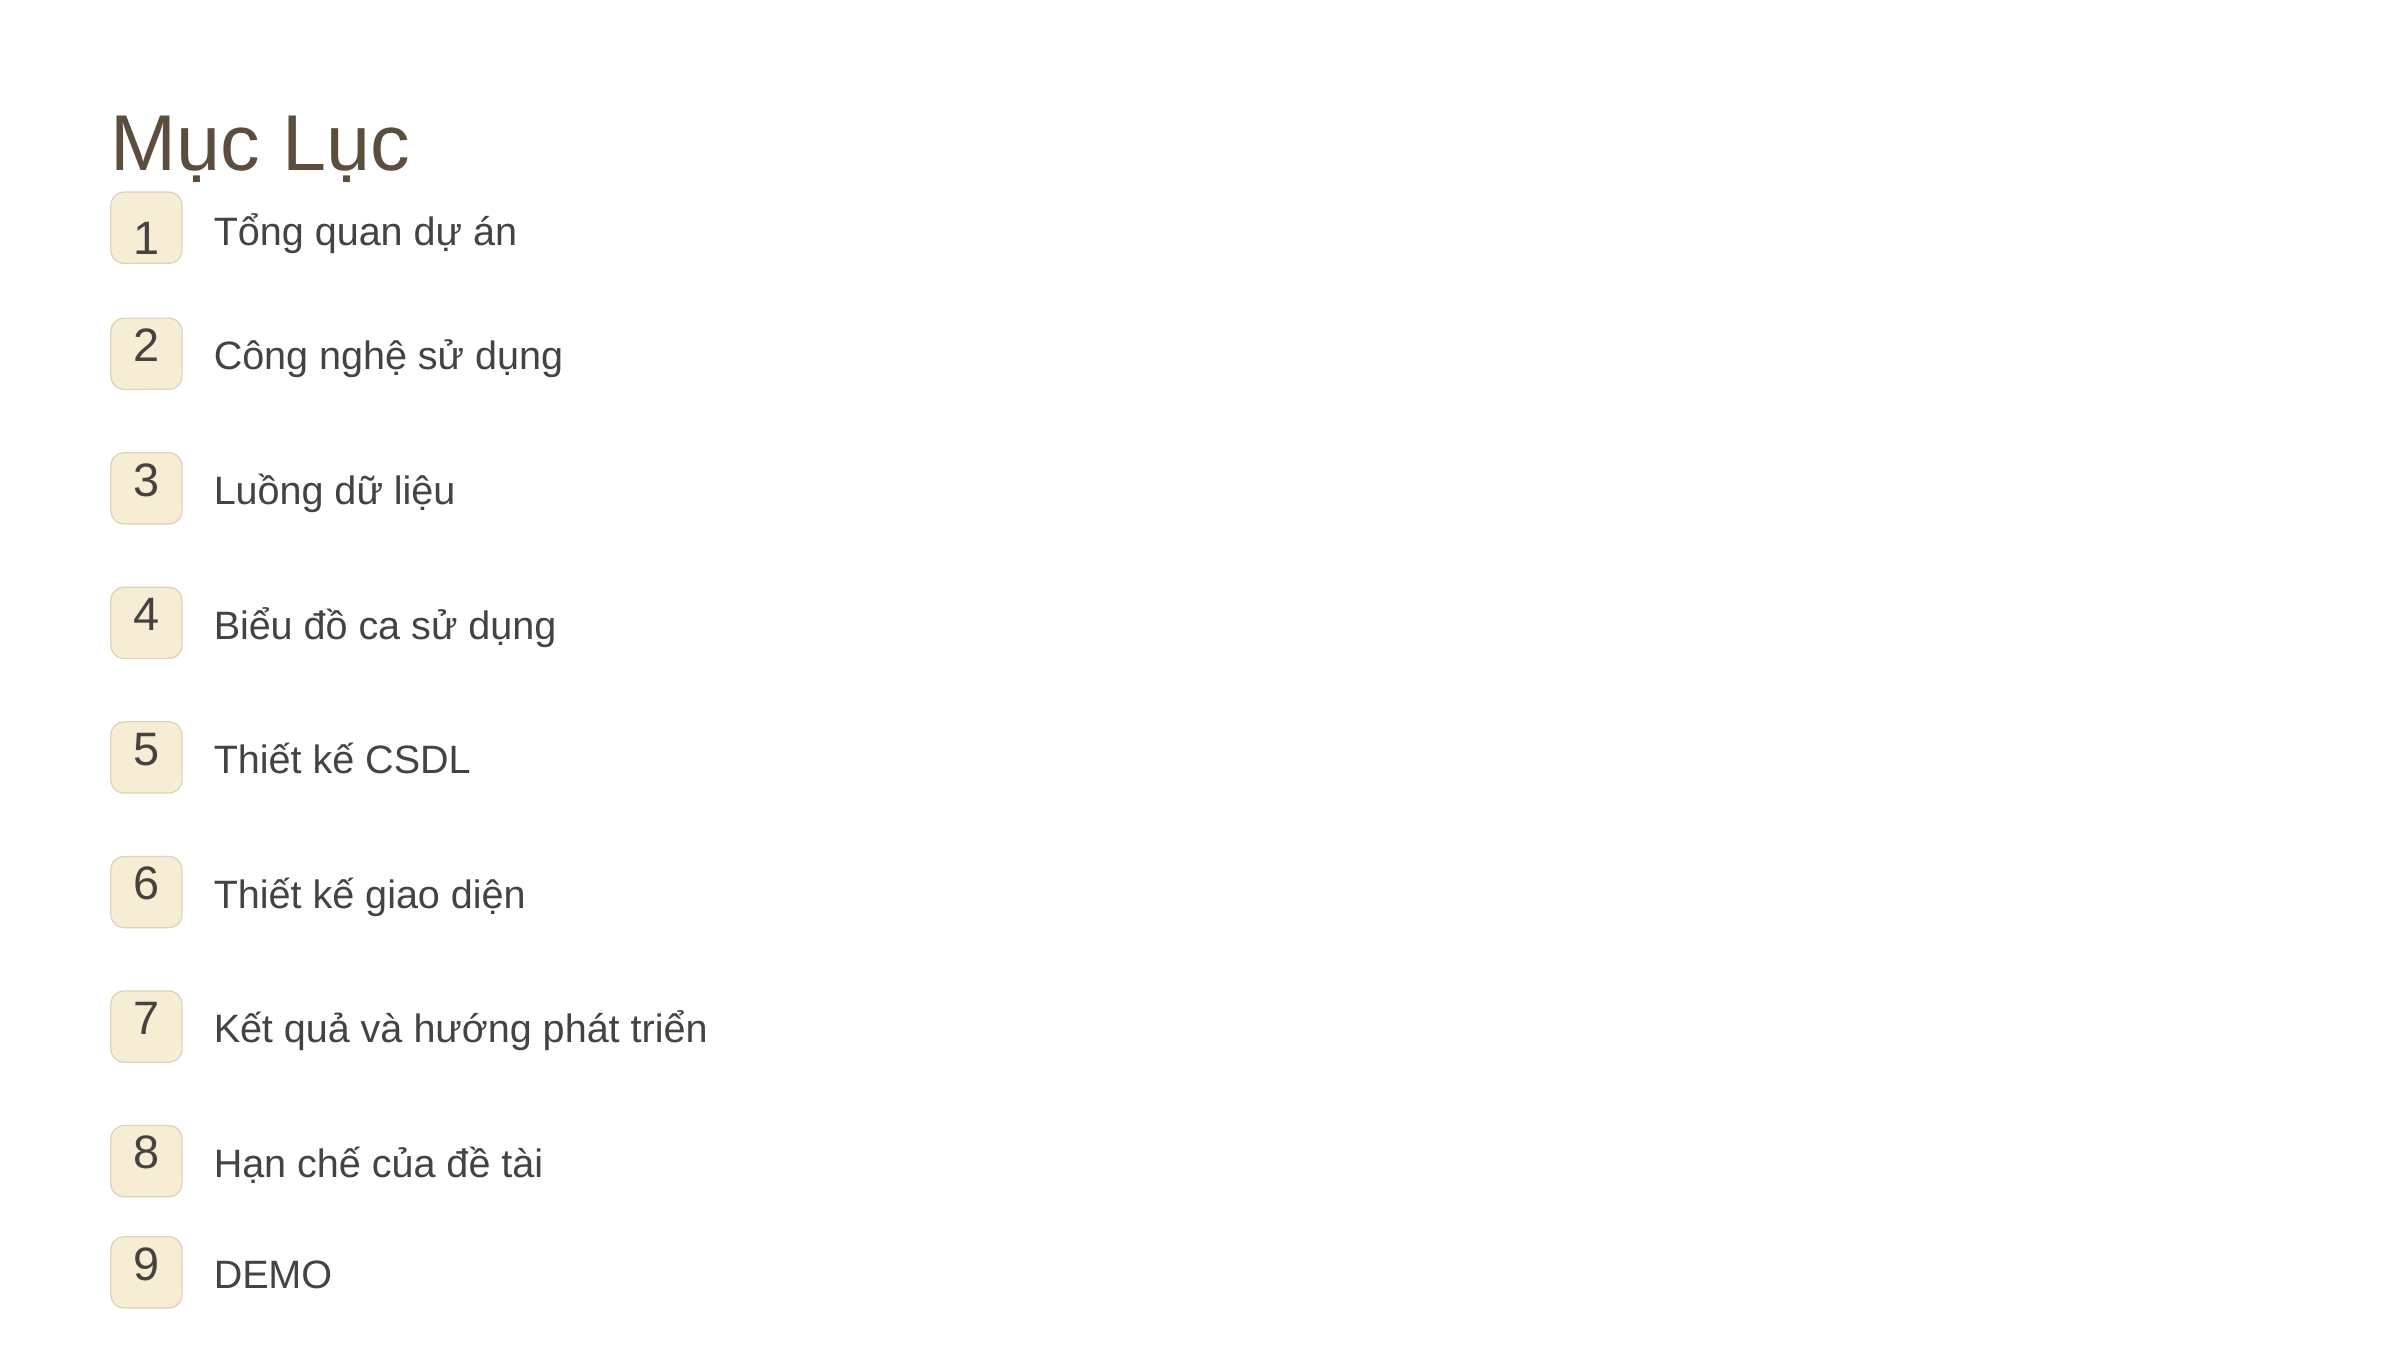

Mục Lục

Tổng quan dự án
1

2
Công nghệ sử dụng

3
Luồng dữ liệu

4
Biểu đồ ca sử dụng

5
Thiết kế CSDL

6
Thiết kế giao diện

7
Kết quả và hướng phát triển

8
Hạn chế của đề tài

9
DEMO